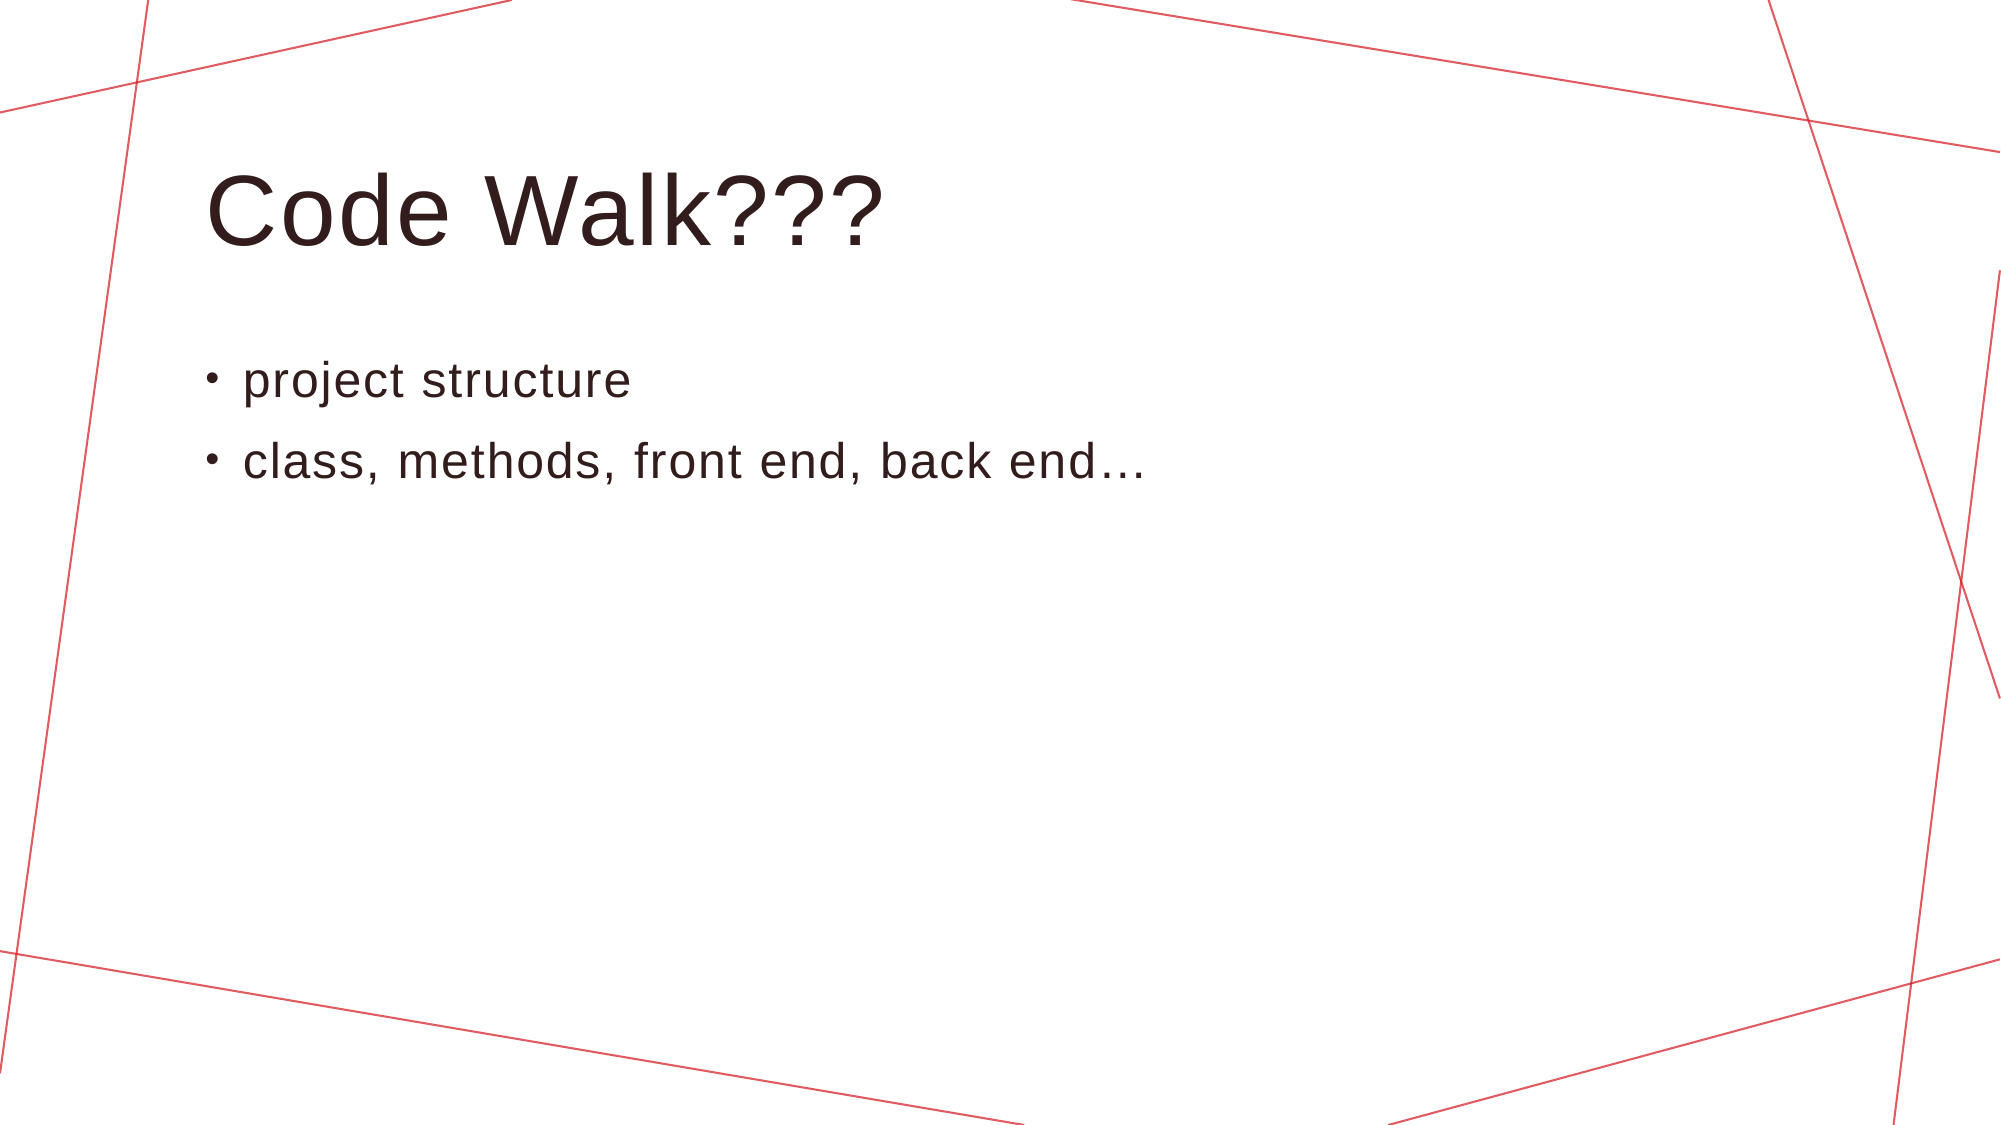

# Code Walk???
project structure
class, methods, front end, back end…